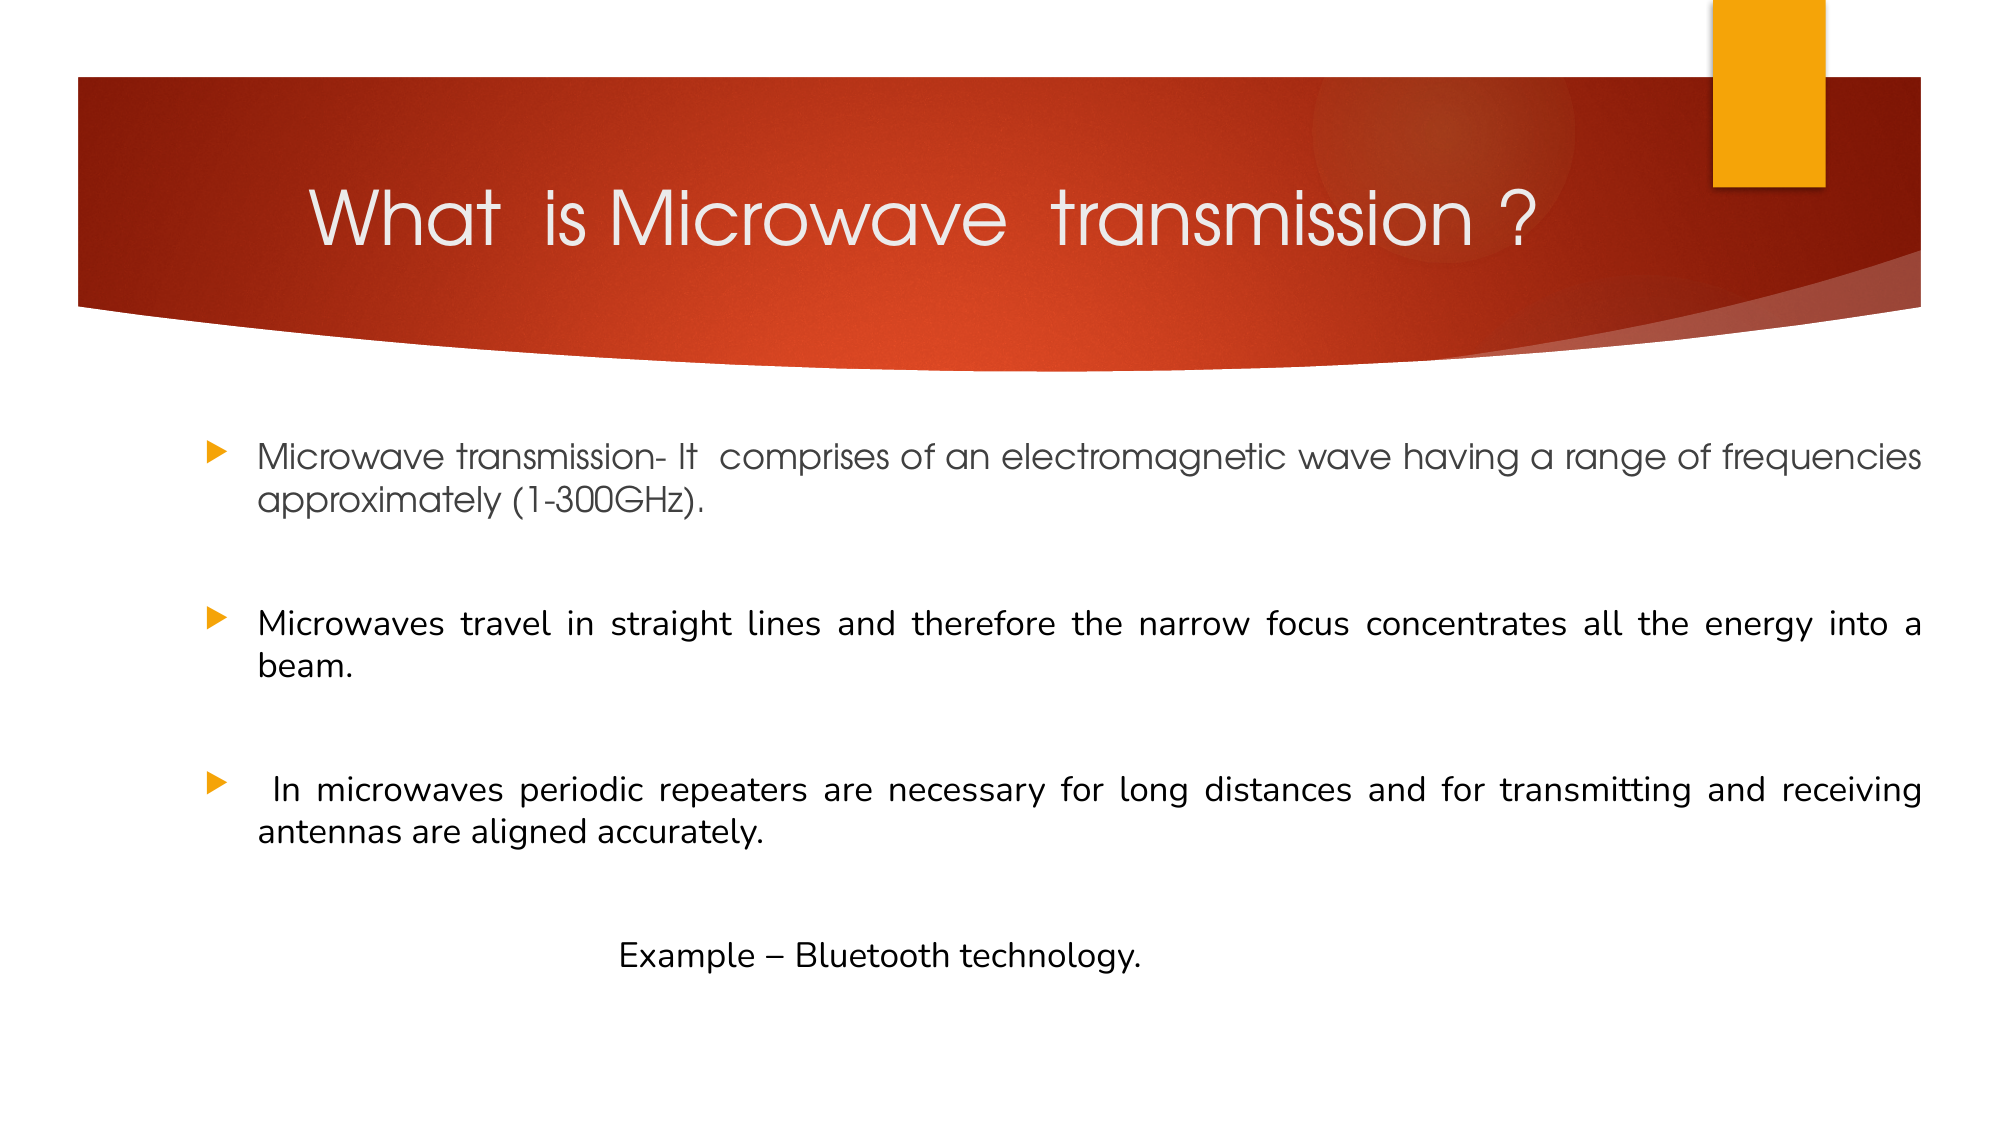

# What  is Microwave  transmission ?
Microwave transmission- It  comprises of an electromagnetic wave having a range of frequencies approximately (1-300GHz).

Microwaves travel in straight lines and therefore the narrow focus concentrates all the energy into a beam.

 In microwaves periodic repeaters are necessary for long distances and for transmitting and receiving antennas are aligned accurately.

                                              Example − Bluetooth technology.